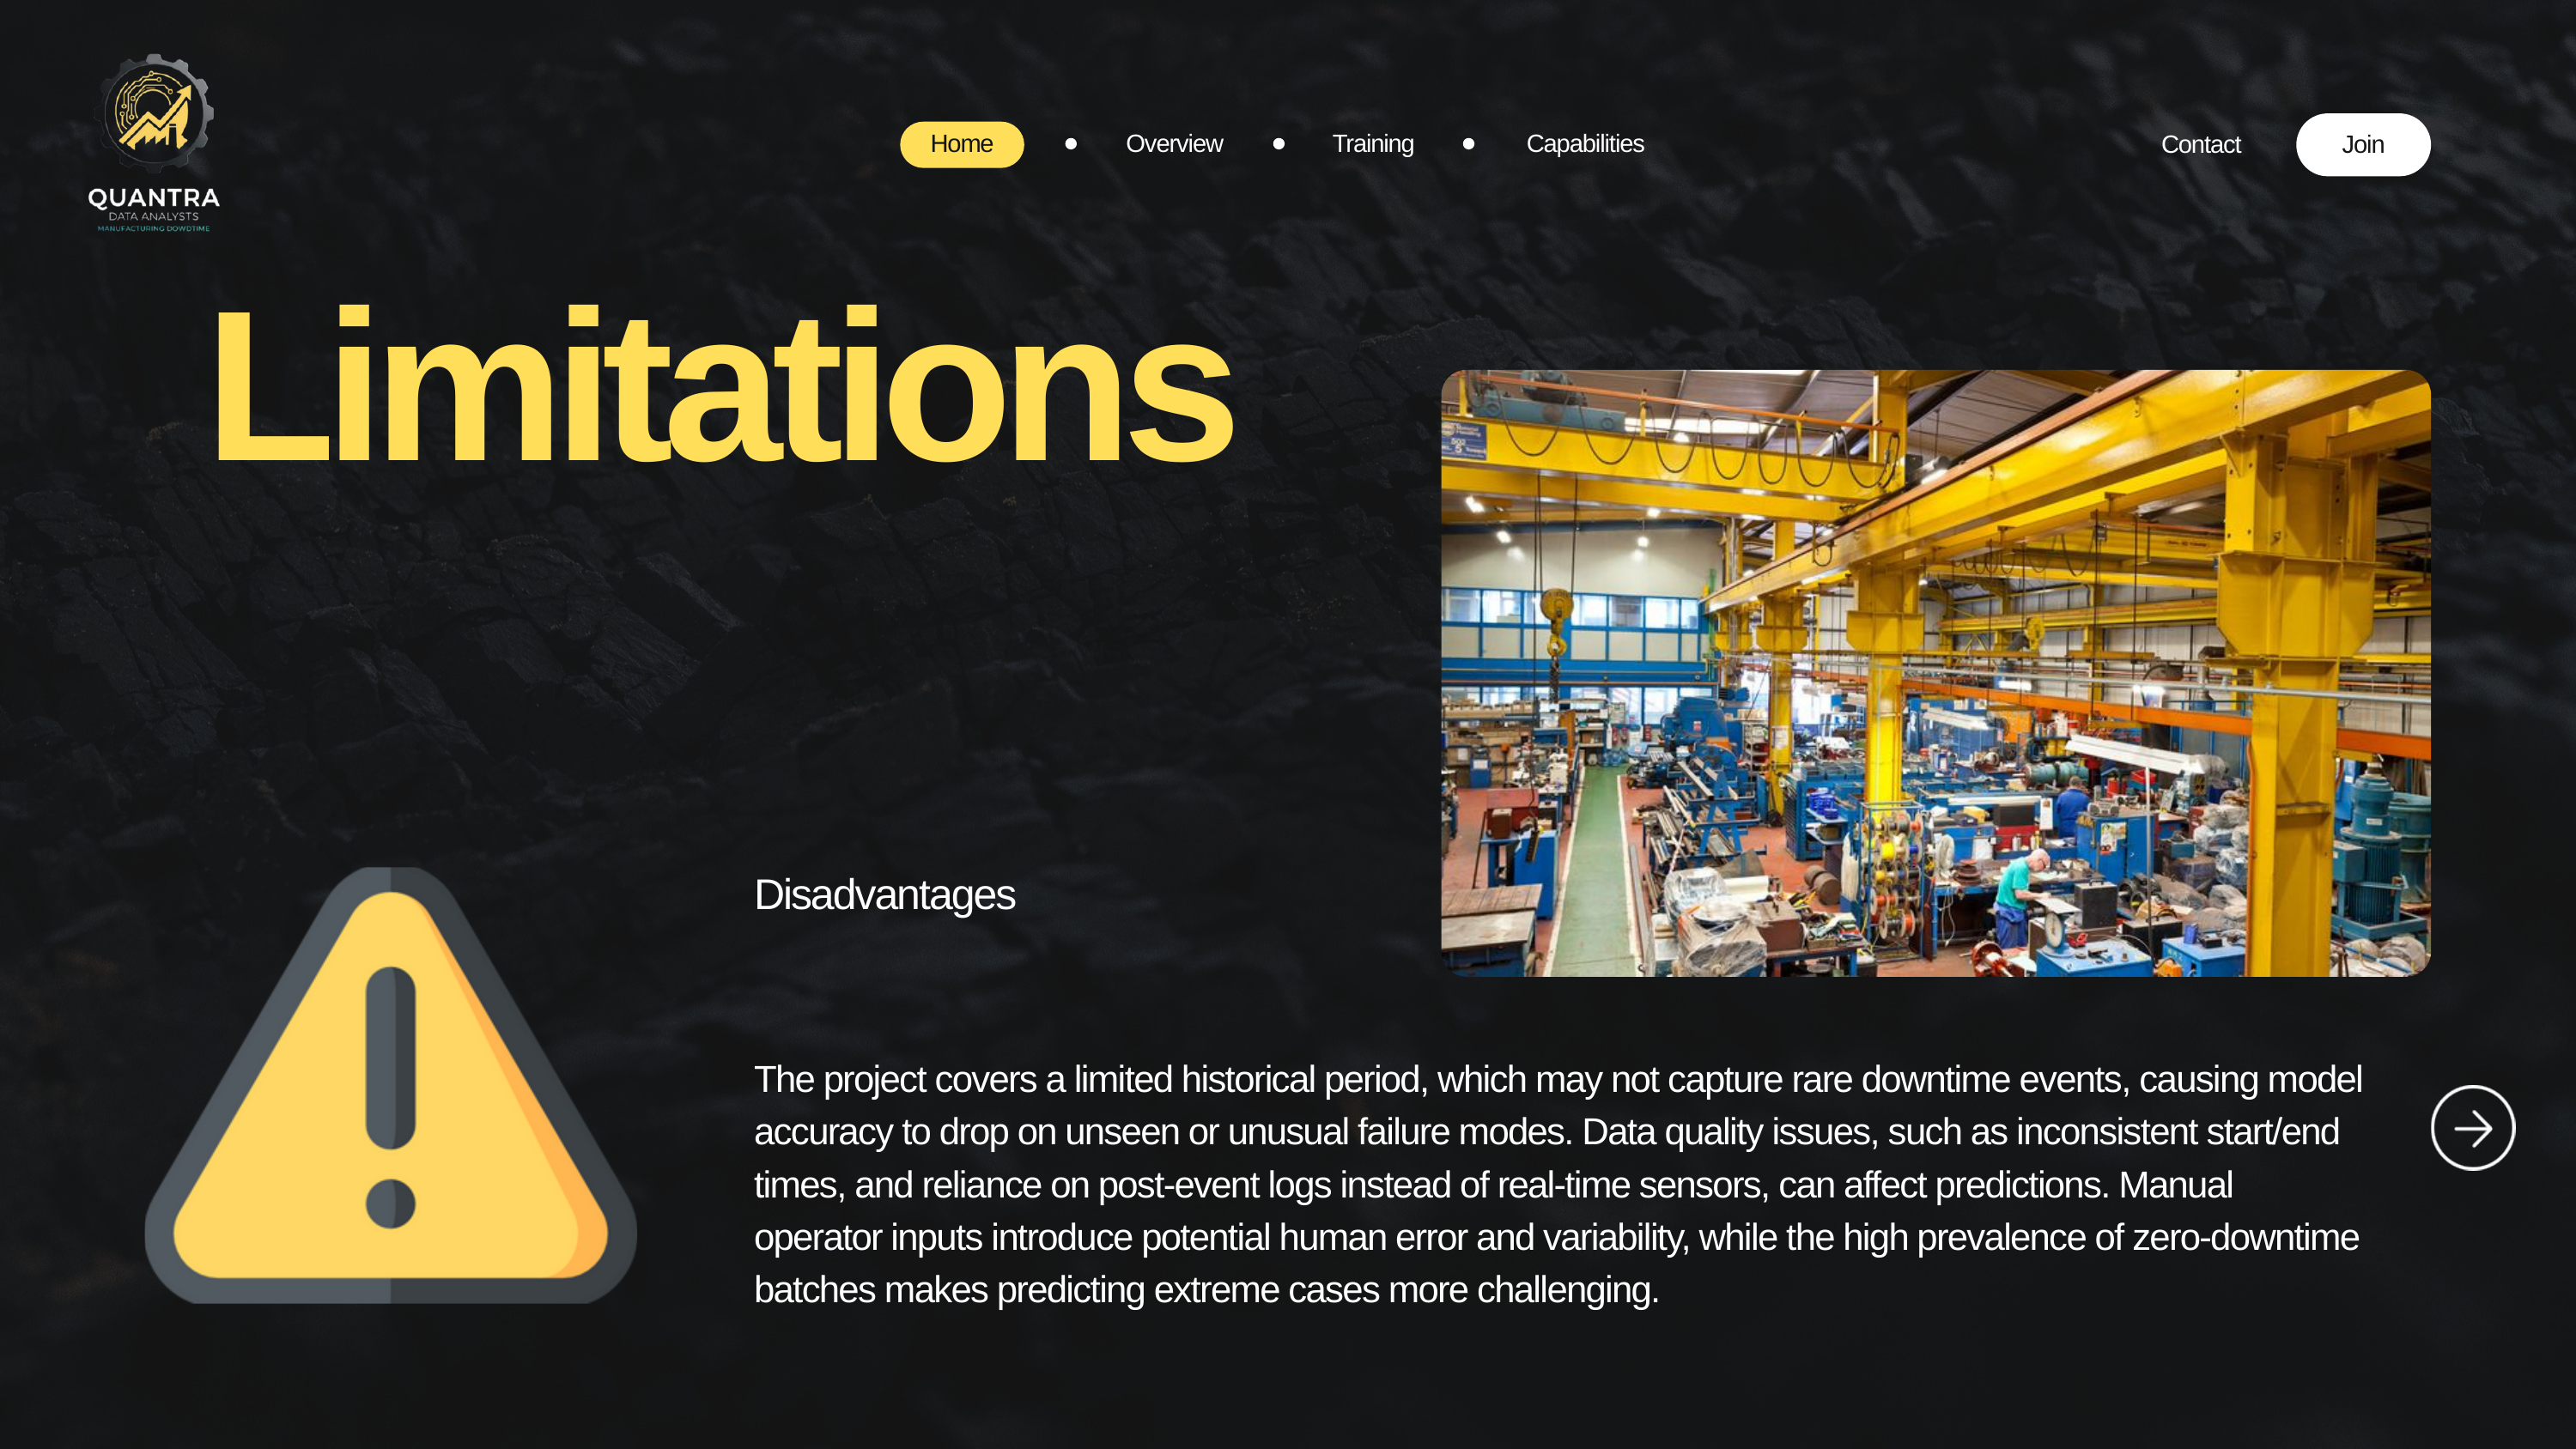

Home
Overview
Training
Capabilities
Contact
Join

 Limitations

Disadvantages

The project covers a limited historical period, which may not capture rare downtime events, causing model accuracy to drop on unseen or unusual failure modes. Data quality issues, such as inconsistent start/end times, and reliance on post-event logs instead of real-time sensors, can affect predictions. Manual operator inputs introduce potential human error and variability, while the high prevalence of zero-downtime batches makes predicting extreme cases more challenging.